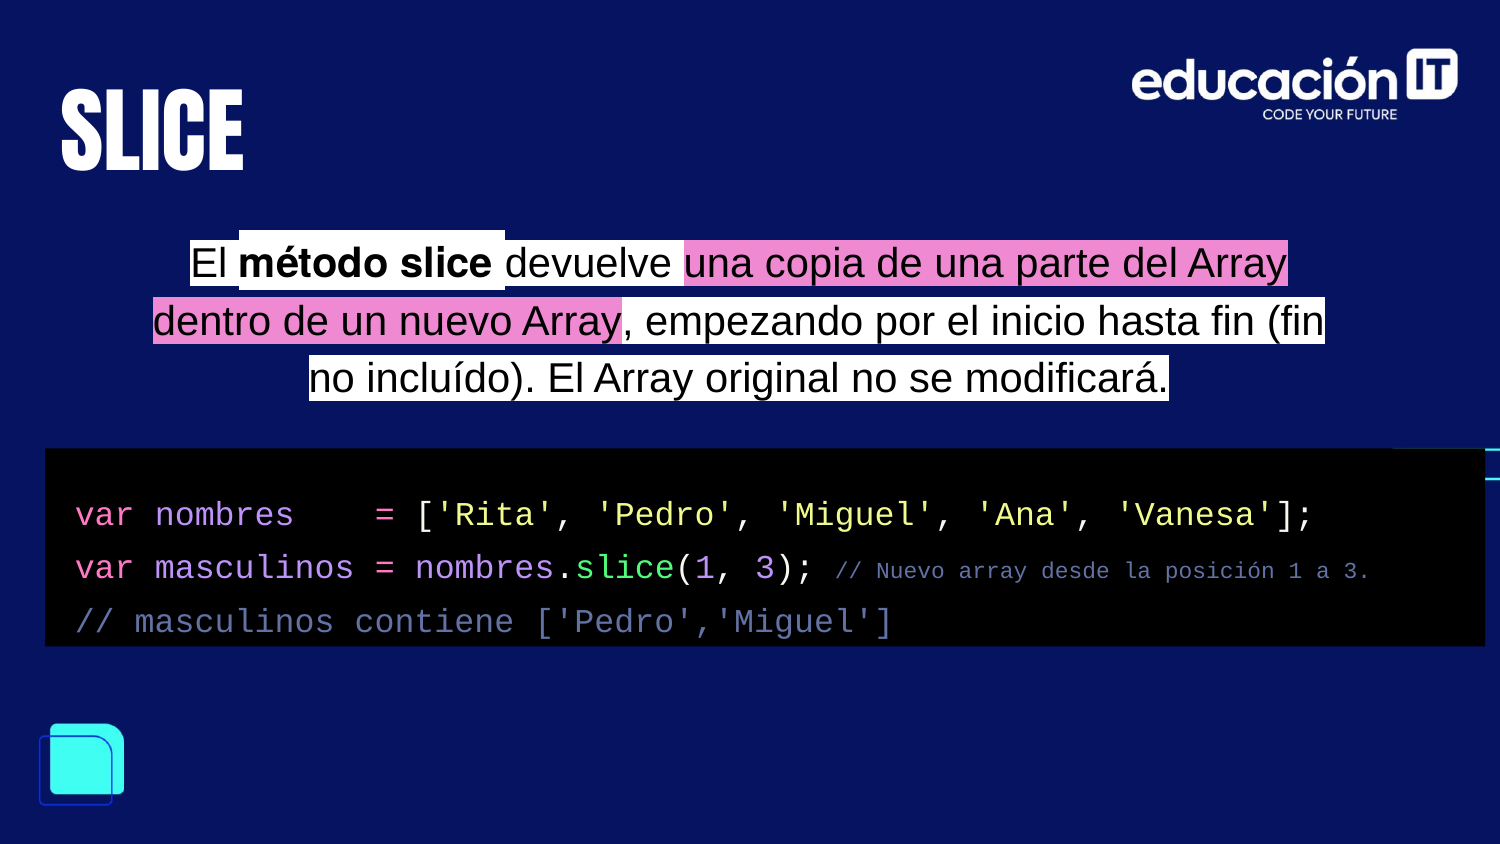

SLICE
El método slice devuelve una copia de una parte del Array dentro de un nuevo Array, empezando por el inicio hasta fin (fin no incluído). El Array original no se modificará.
var nombres    = ['Rita', 'Pedro', 'Miguel', 'Ana', 'Vanesa'];
var masculinos = nombres.slice(1, 3); // Nuevo array desde la posición 1 a 3.
// masculinos contiene ['Pedro','Miguel']